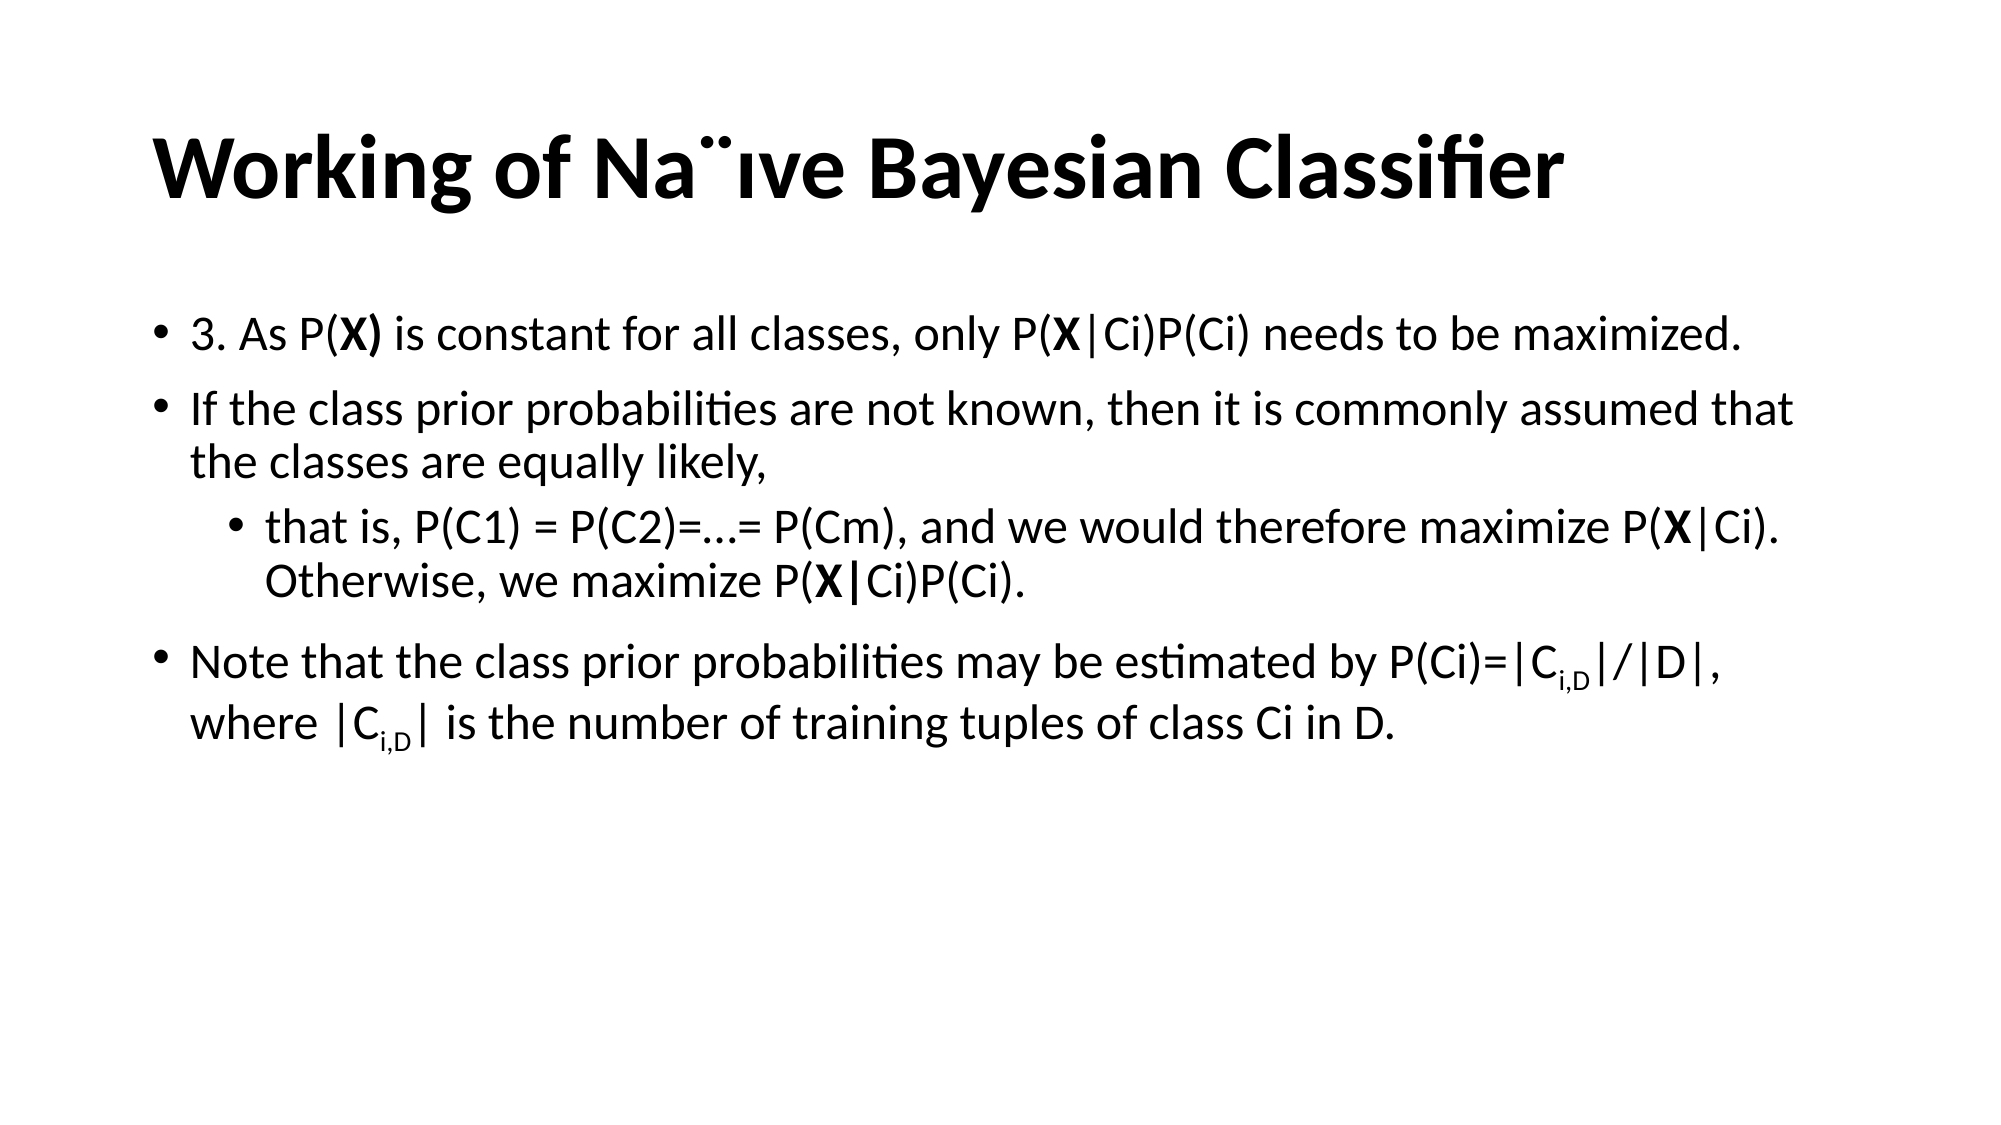

# Working of Na¨ıve Bayesian Classifier
3. As P(X) is constant for all classes, only P(X|Ci)P(Ci) needs to be maximized.
If the class prior probabilities are not known, then it is commonly assumed that the classes are equally likely,
that is, P(C1) = P(C2)=…= P(Cm), and we would therefore maximize P(X|Ci). Otherwise, we maximize P(X|Ci)P(Ci).
Note that the class prior probabilities may be estimated by P(Ci)=|Ci,D|/|D|, where |Ci,D| is the number of training tuples of class Ci in D.